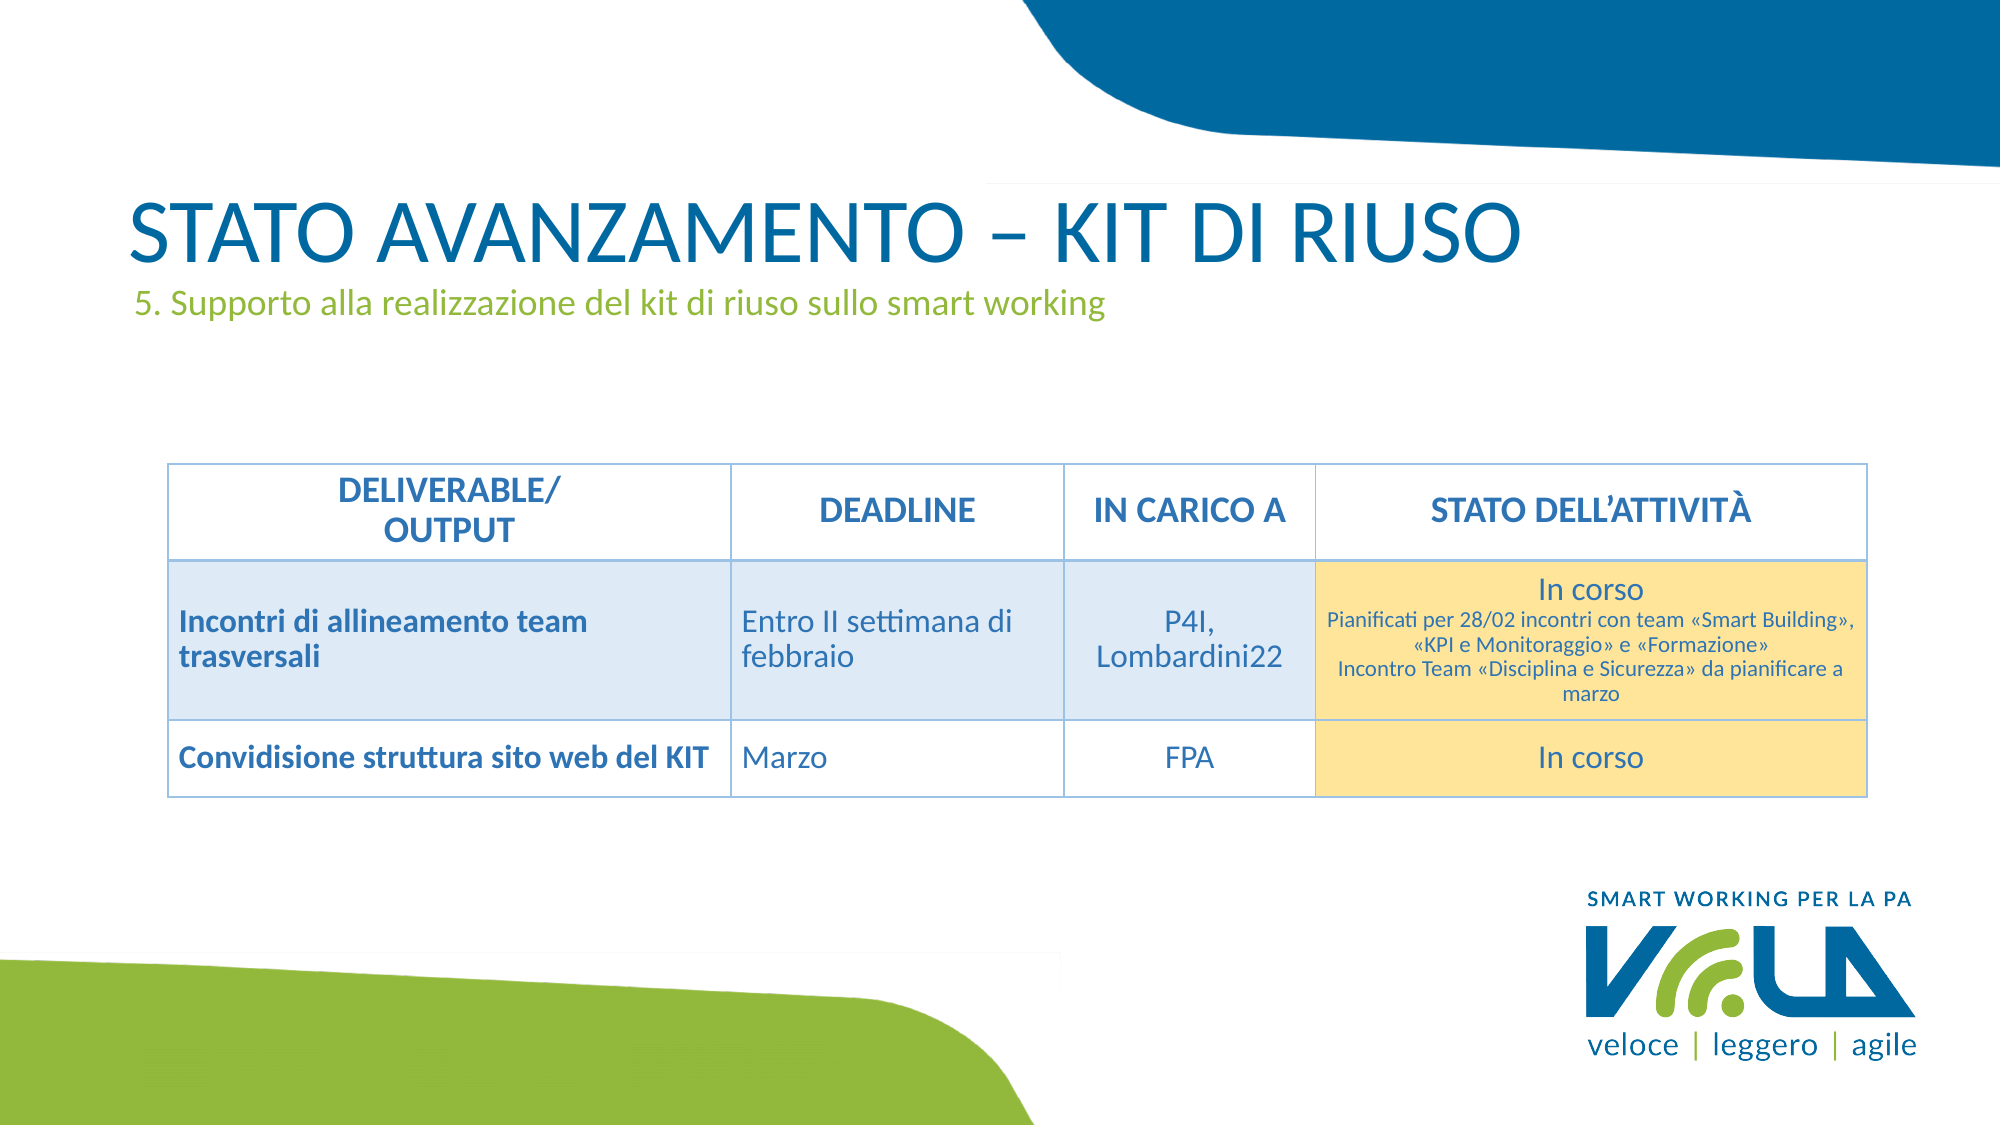

# STATO AVANZAMENTO – KIT DI RIUSO
5. Supporto alla realizzazione del kit di riuso sullo smart working
| DELIVERABLE/ OUTPUT | DEADLINE | IN CARICO A | STATO DELL’ATTIVITÀ |
| --- | --- | --- | --- |
| Incontri di allineamento team trasversali | Entro II settimana di febbraio | P4I, Lombardini22 | In corso Pianificati per 28/02 incontri con team «Smart Building», «KPI e Monitoraggio» e «Formazione» Incontro Team «Disciplina e Sicurezza» da pianificare a marzo |
| Convidisione struttura sito web del KIT | Marzo | FPA | In corso |